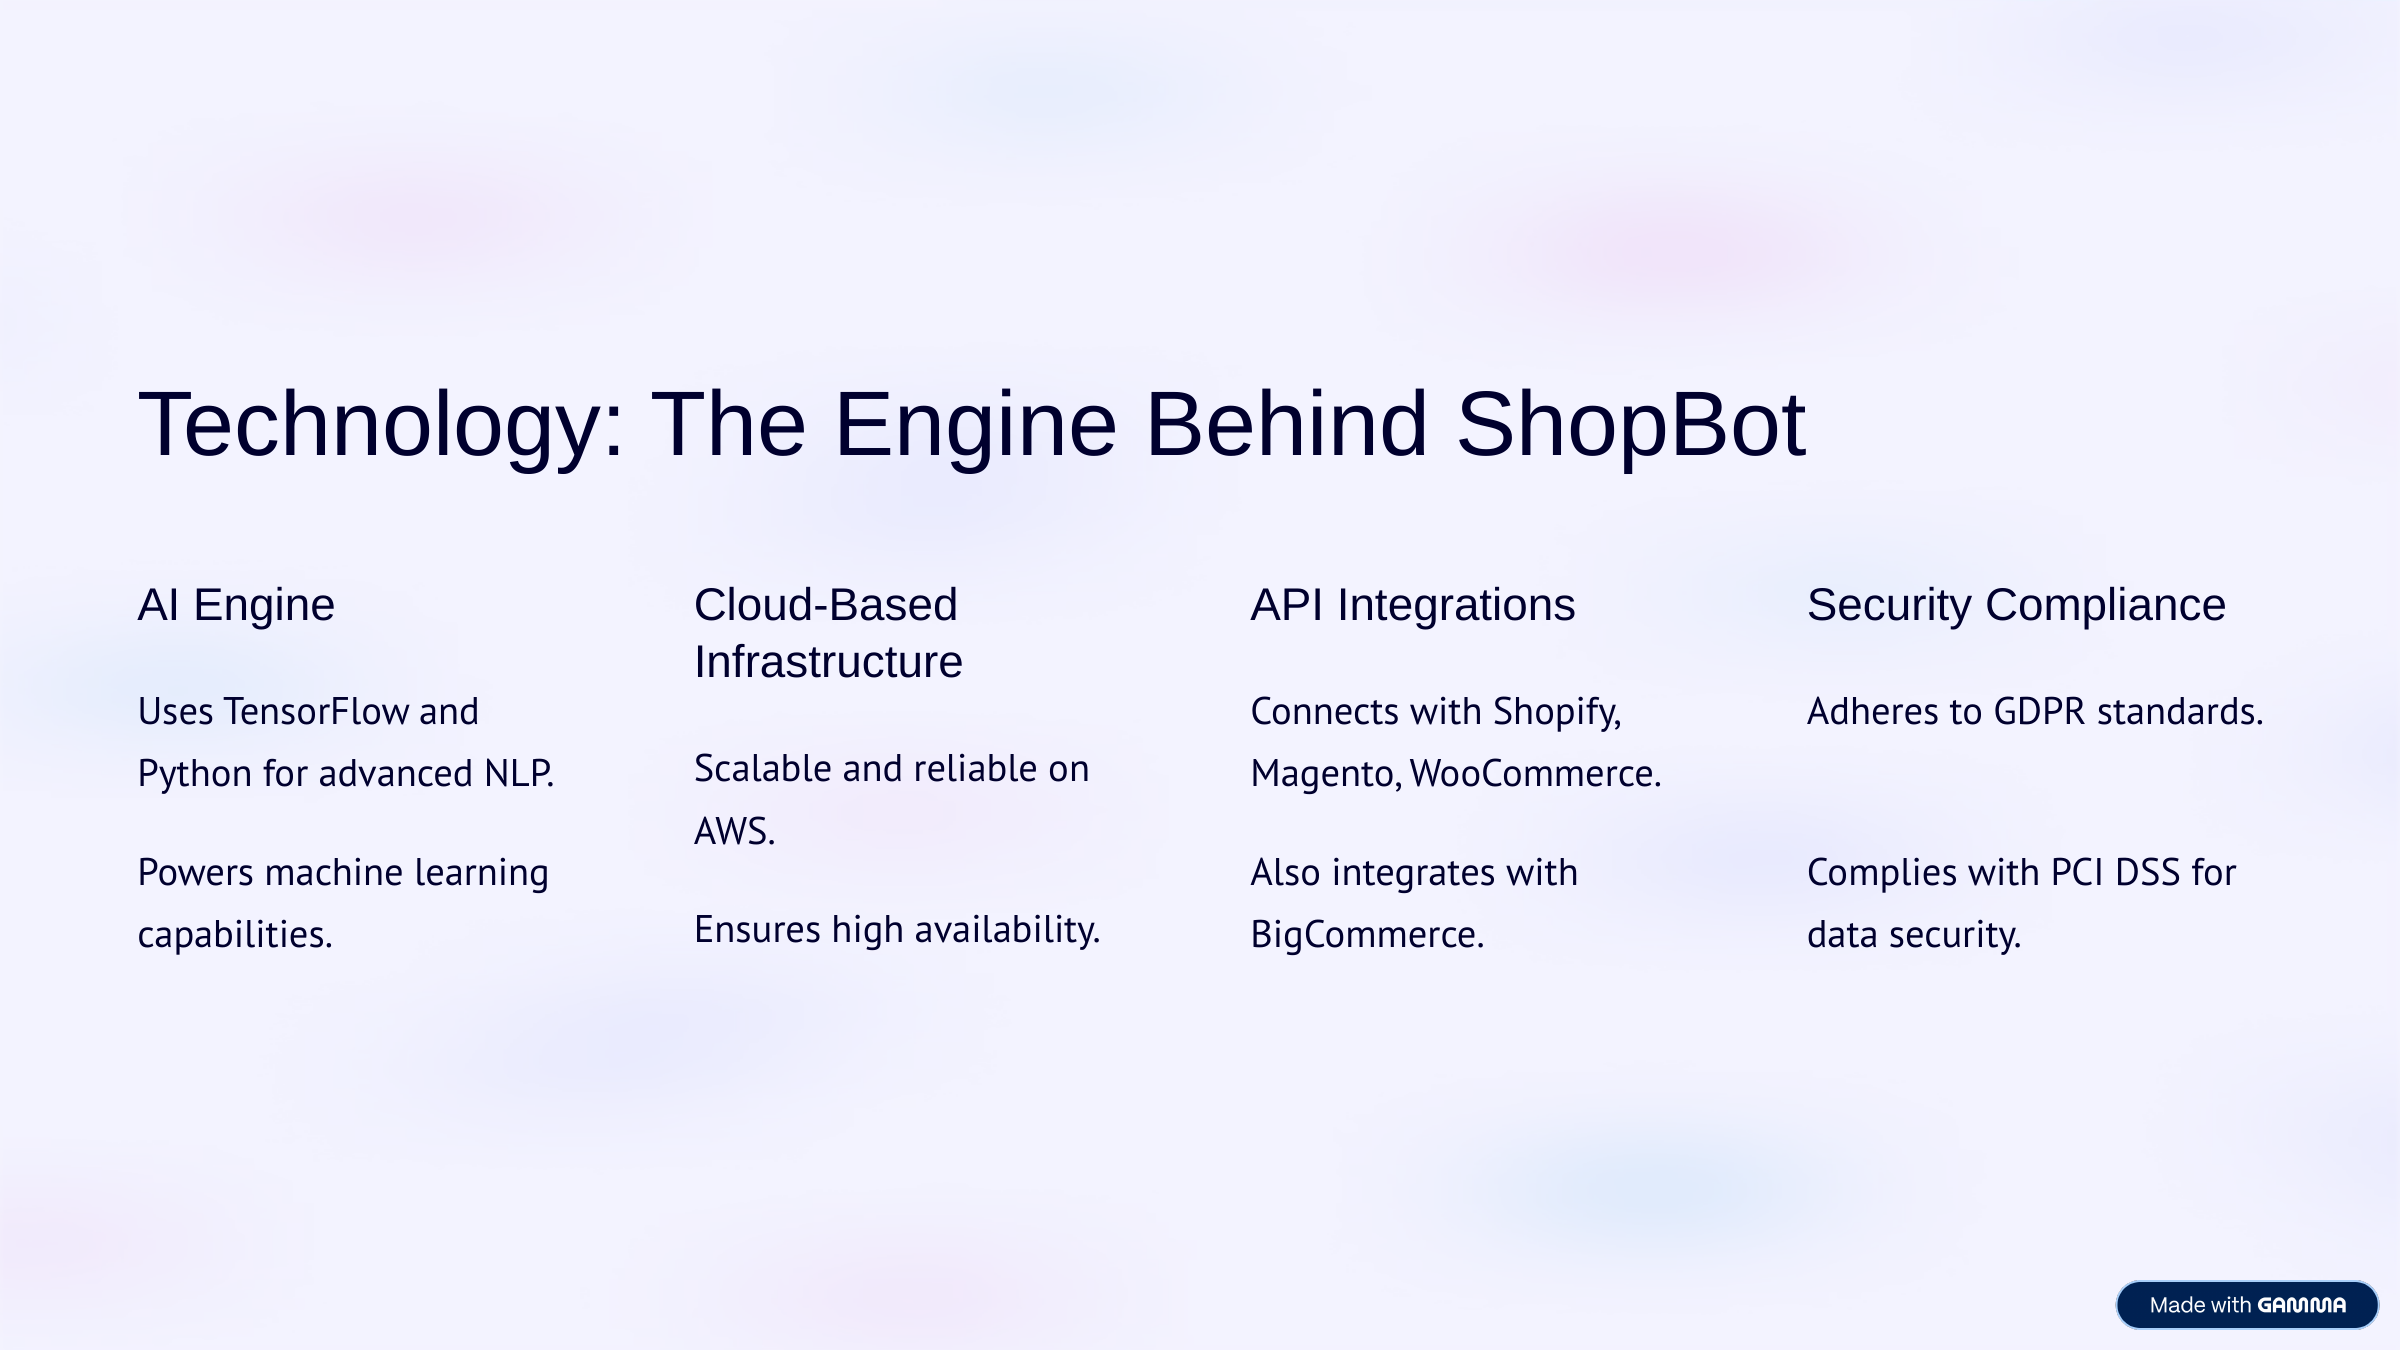

Technology: The Engine Behind ShopBot
AI Engine
Cloud-Based Infrastructure
API Integrations
Security Compliance
Uses TensorFlow and Python for advanced NLP.
Connects with Shopify, Magento, WooCommerce.
Adheres to GDPR standards.
Scalable and reliable on AWS.
Powers machine learning capabilities.
Also integrates with BigCommerce.
Complies with PCI DSS for data security.
Ensures high availability.